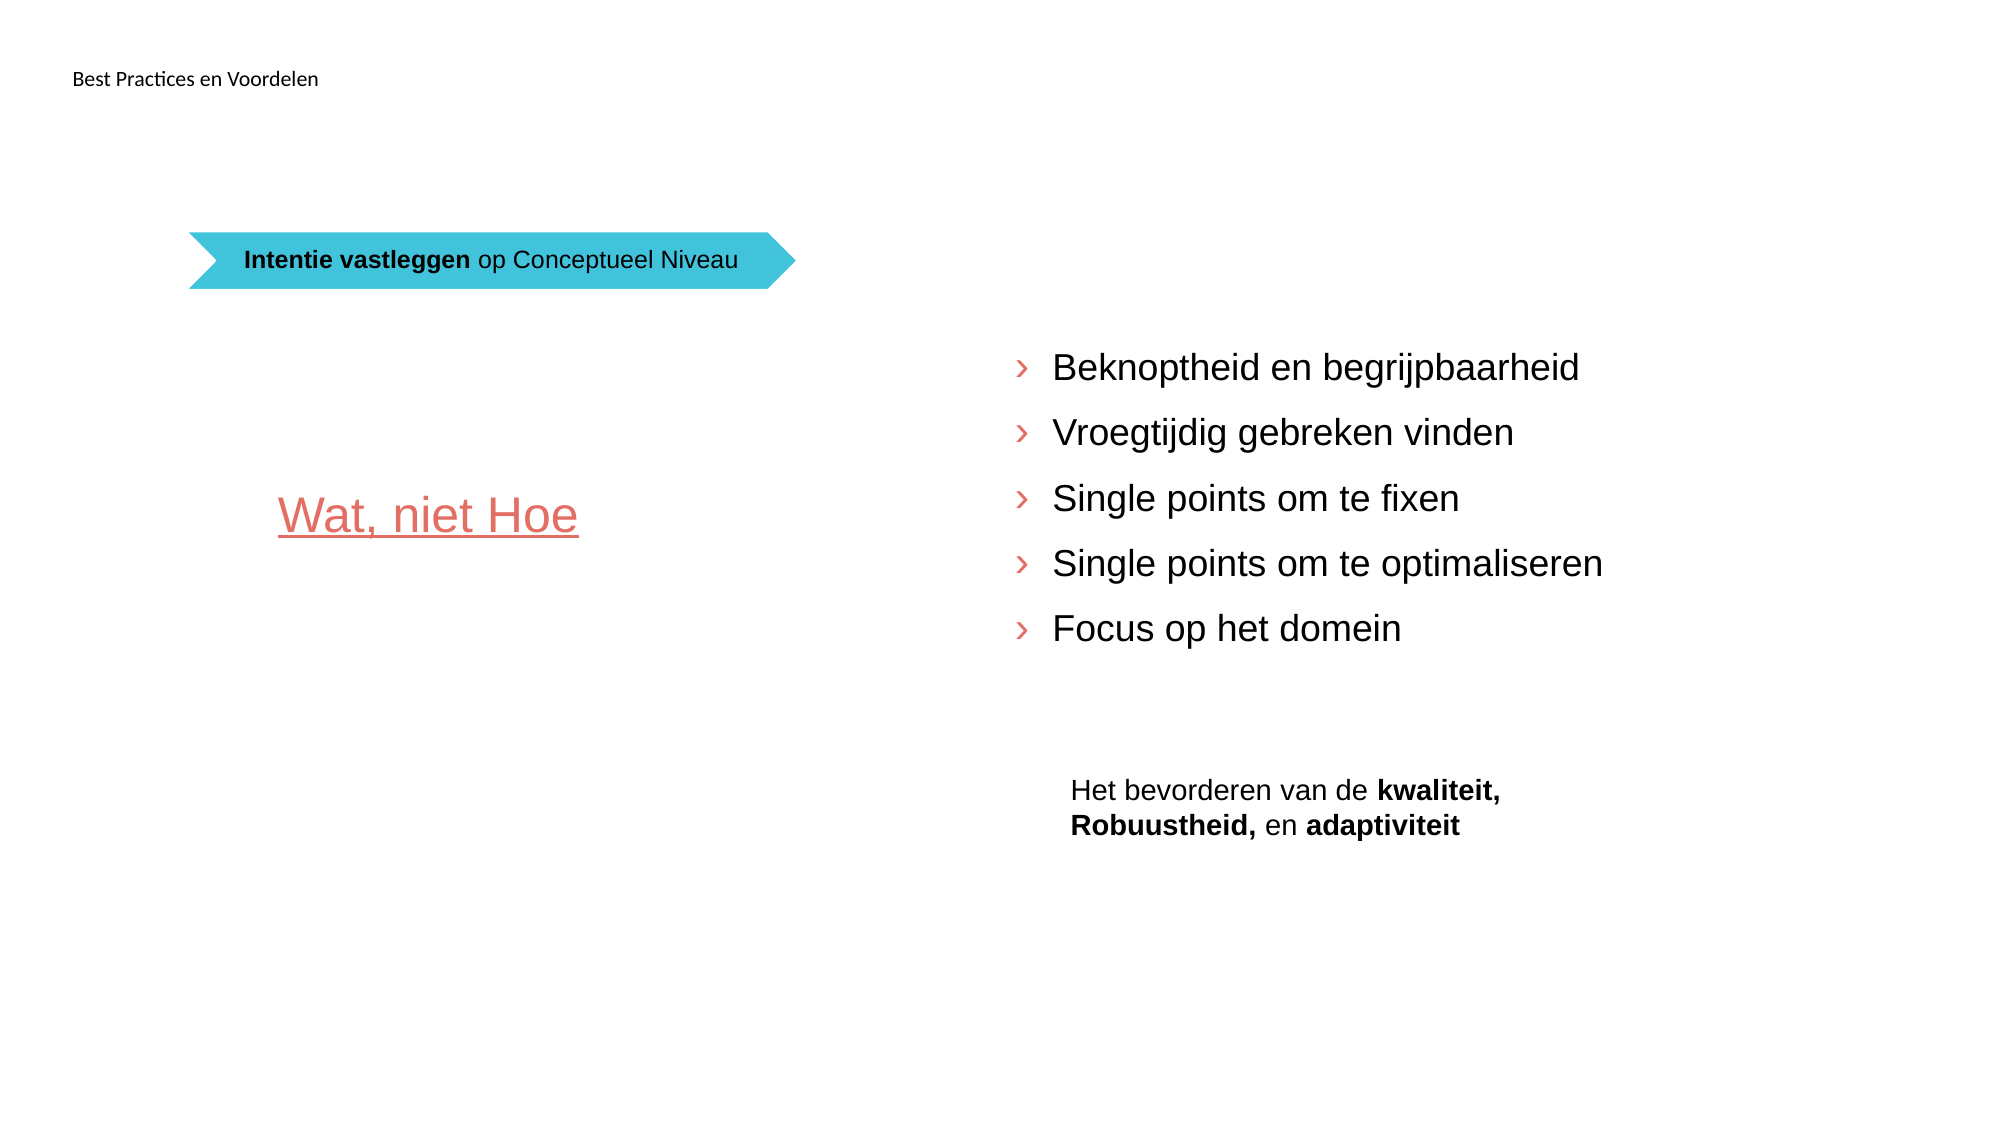

# Best Practices en Voordelen
    Intentie vastleggen op Conceptueel Niveau
    Accelereren van Projecten
    Gebruikmaken van Bewezen Methodes
    Open en Flexibel
    Enterprise Qualiteiten
    Cloud Qualiteiten DAN NU CDS DEEL
    Services, geen Objectent
    Querying, geen ORM
Beknoptheid en begrijpbaarheid
Vroegtijdig gebreken vinden
Single points om te fixen
Single points om te optimaliseren
Focus op het domein
Wat, niet Hoe
Het bevorderen van de kwaliteit, Robuustheid, en adaptiviteit